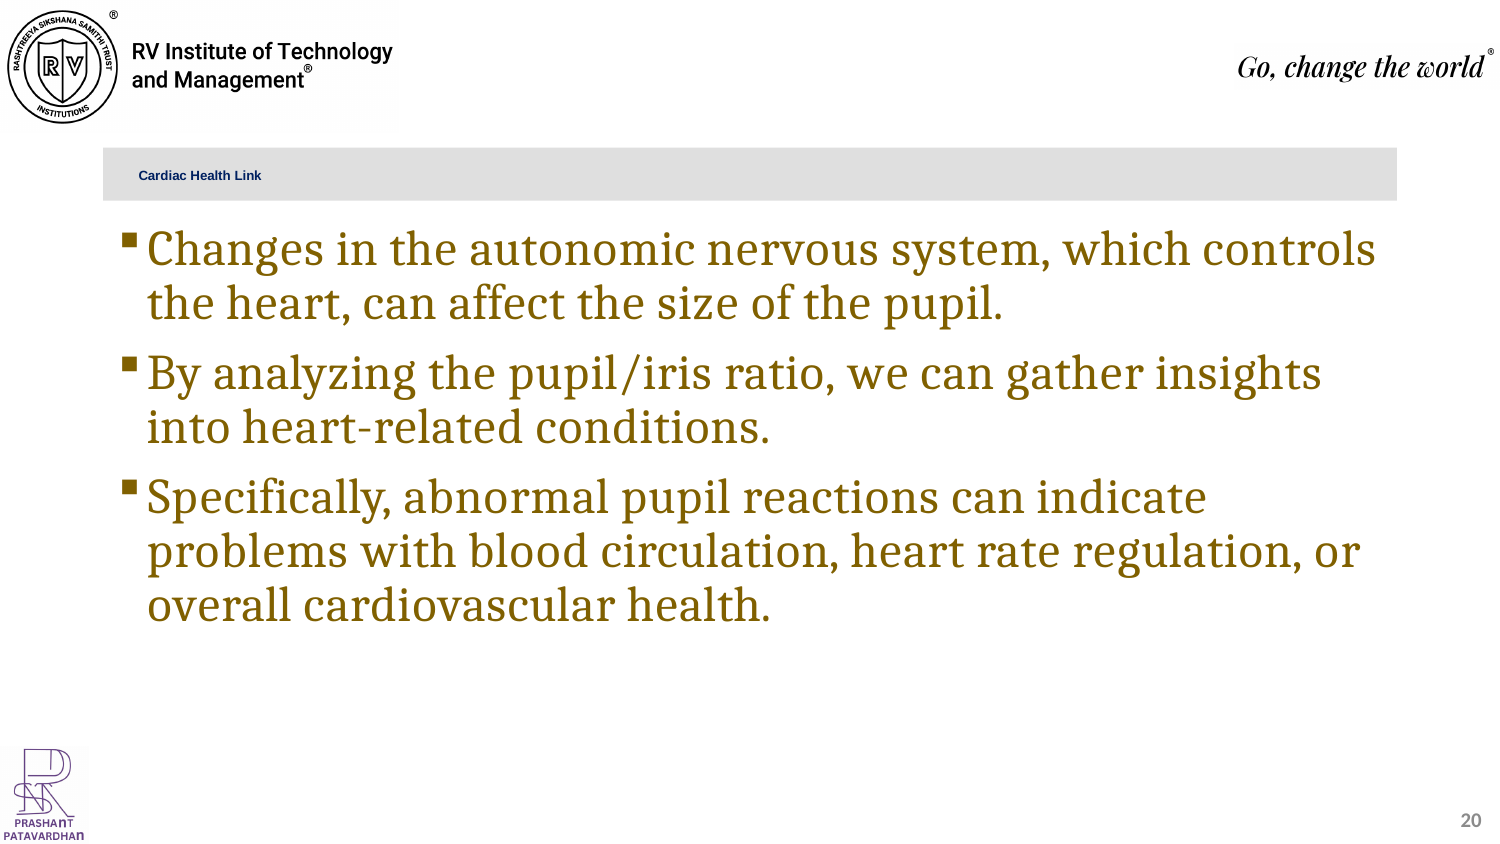

# Cardiac Health Link
Changes in the autonomic nervous system, which controls the heart, can affect the size of the pupil.
By analyzing the pupil/iris ratio, we can gather insights into heart-related conditions.
Specifically, abnormal pupil reactions can indicate problems with blood circulation, heart rate regulation, or overall cardiovascular health.
20